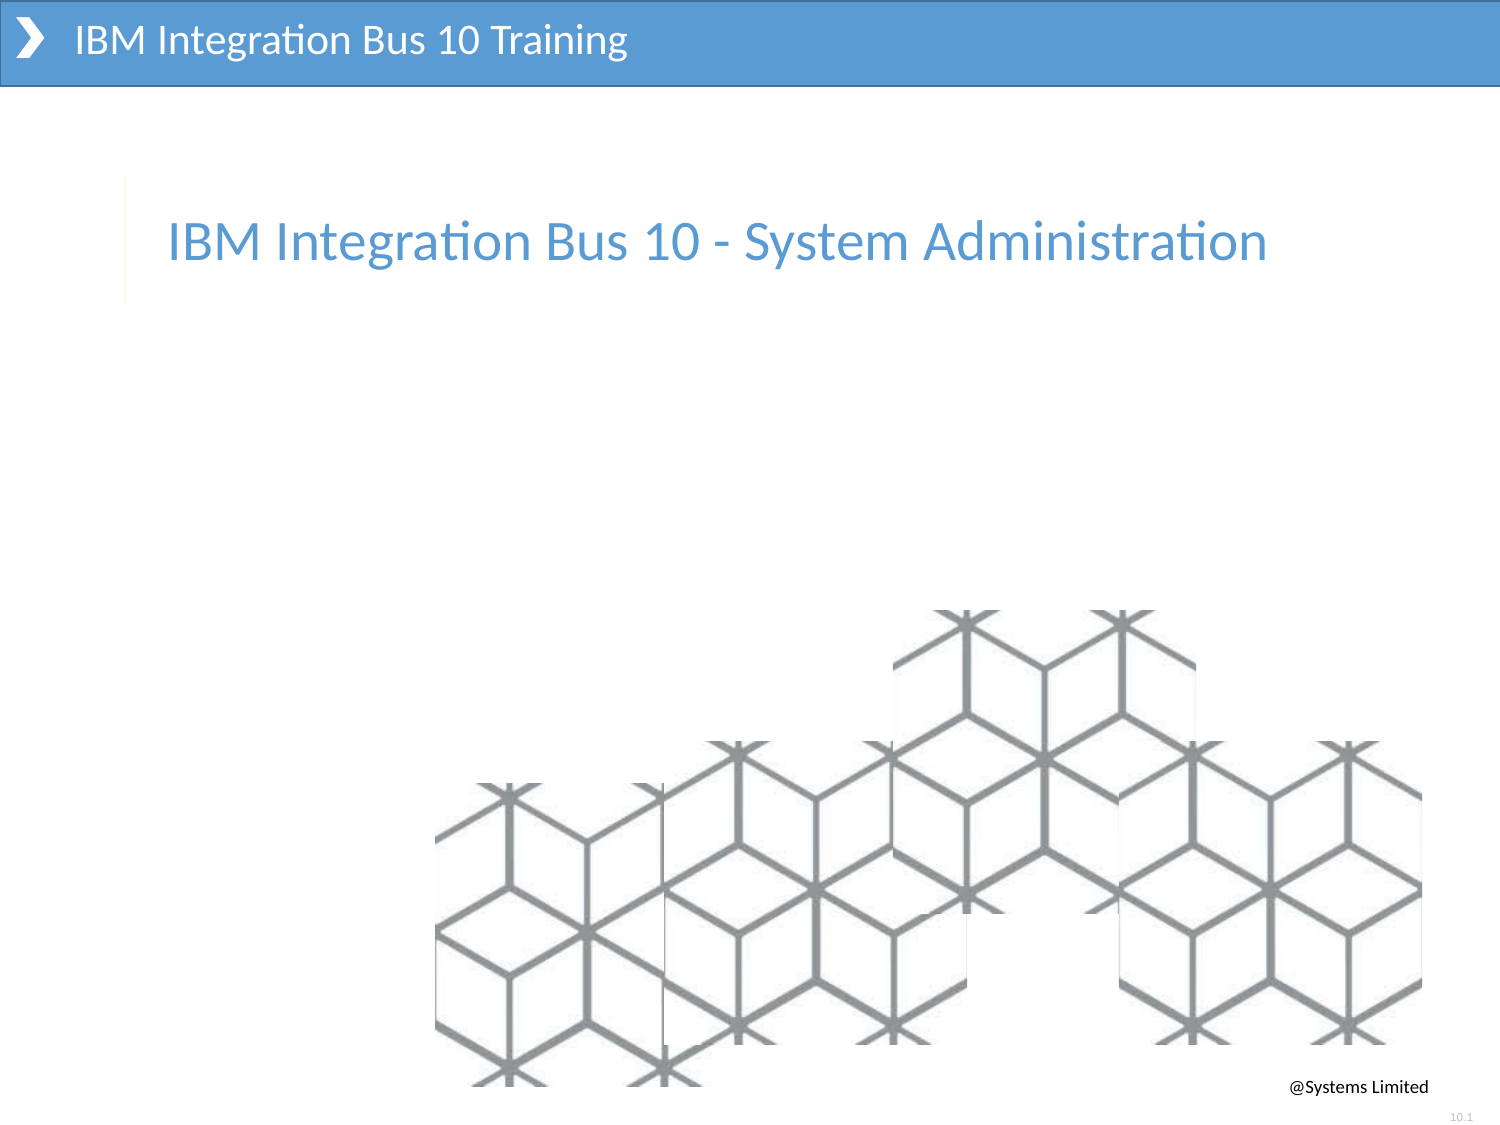

IBM Integration Bus 10 Training

IBM ACE Training

IBM Integration Bus 10 - System Administration

@Systems Limited
10.1